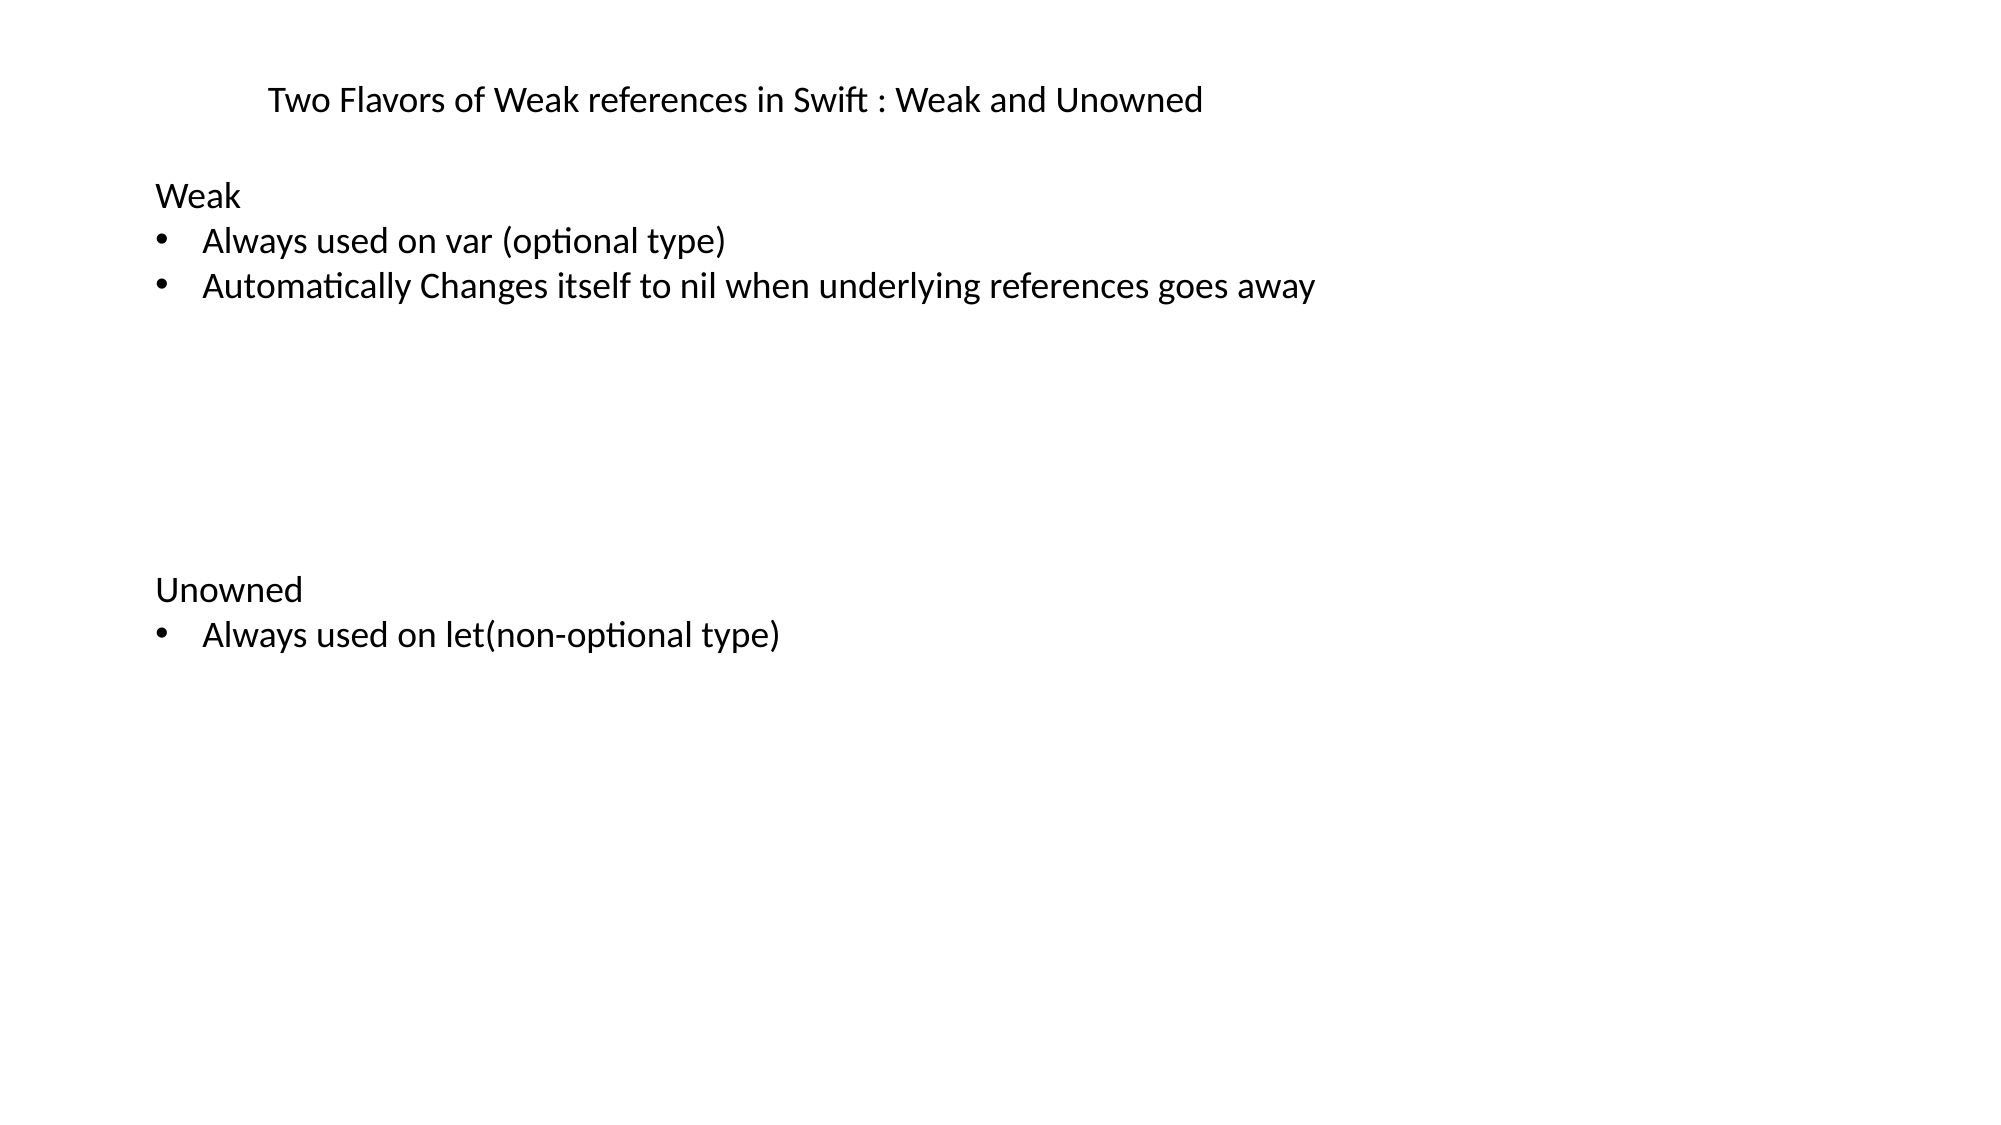

Two Flavors of Weak references in Swift : Weak and Unowned
Weak
Always used on var (optional type)
Automatically Changes itself to nil when underlying references goes away

Unowned
Always used on let(non-optional type)